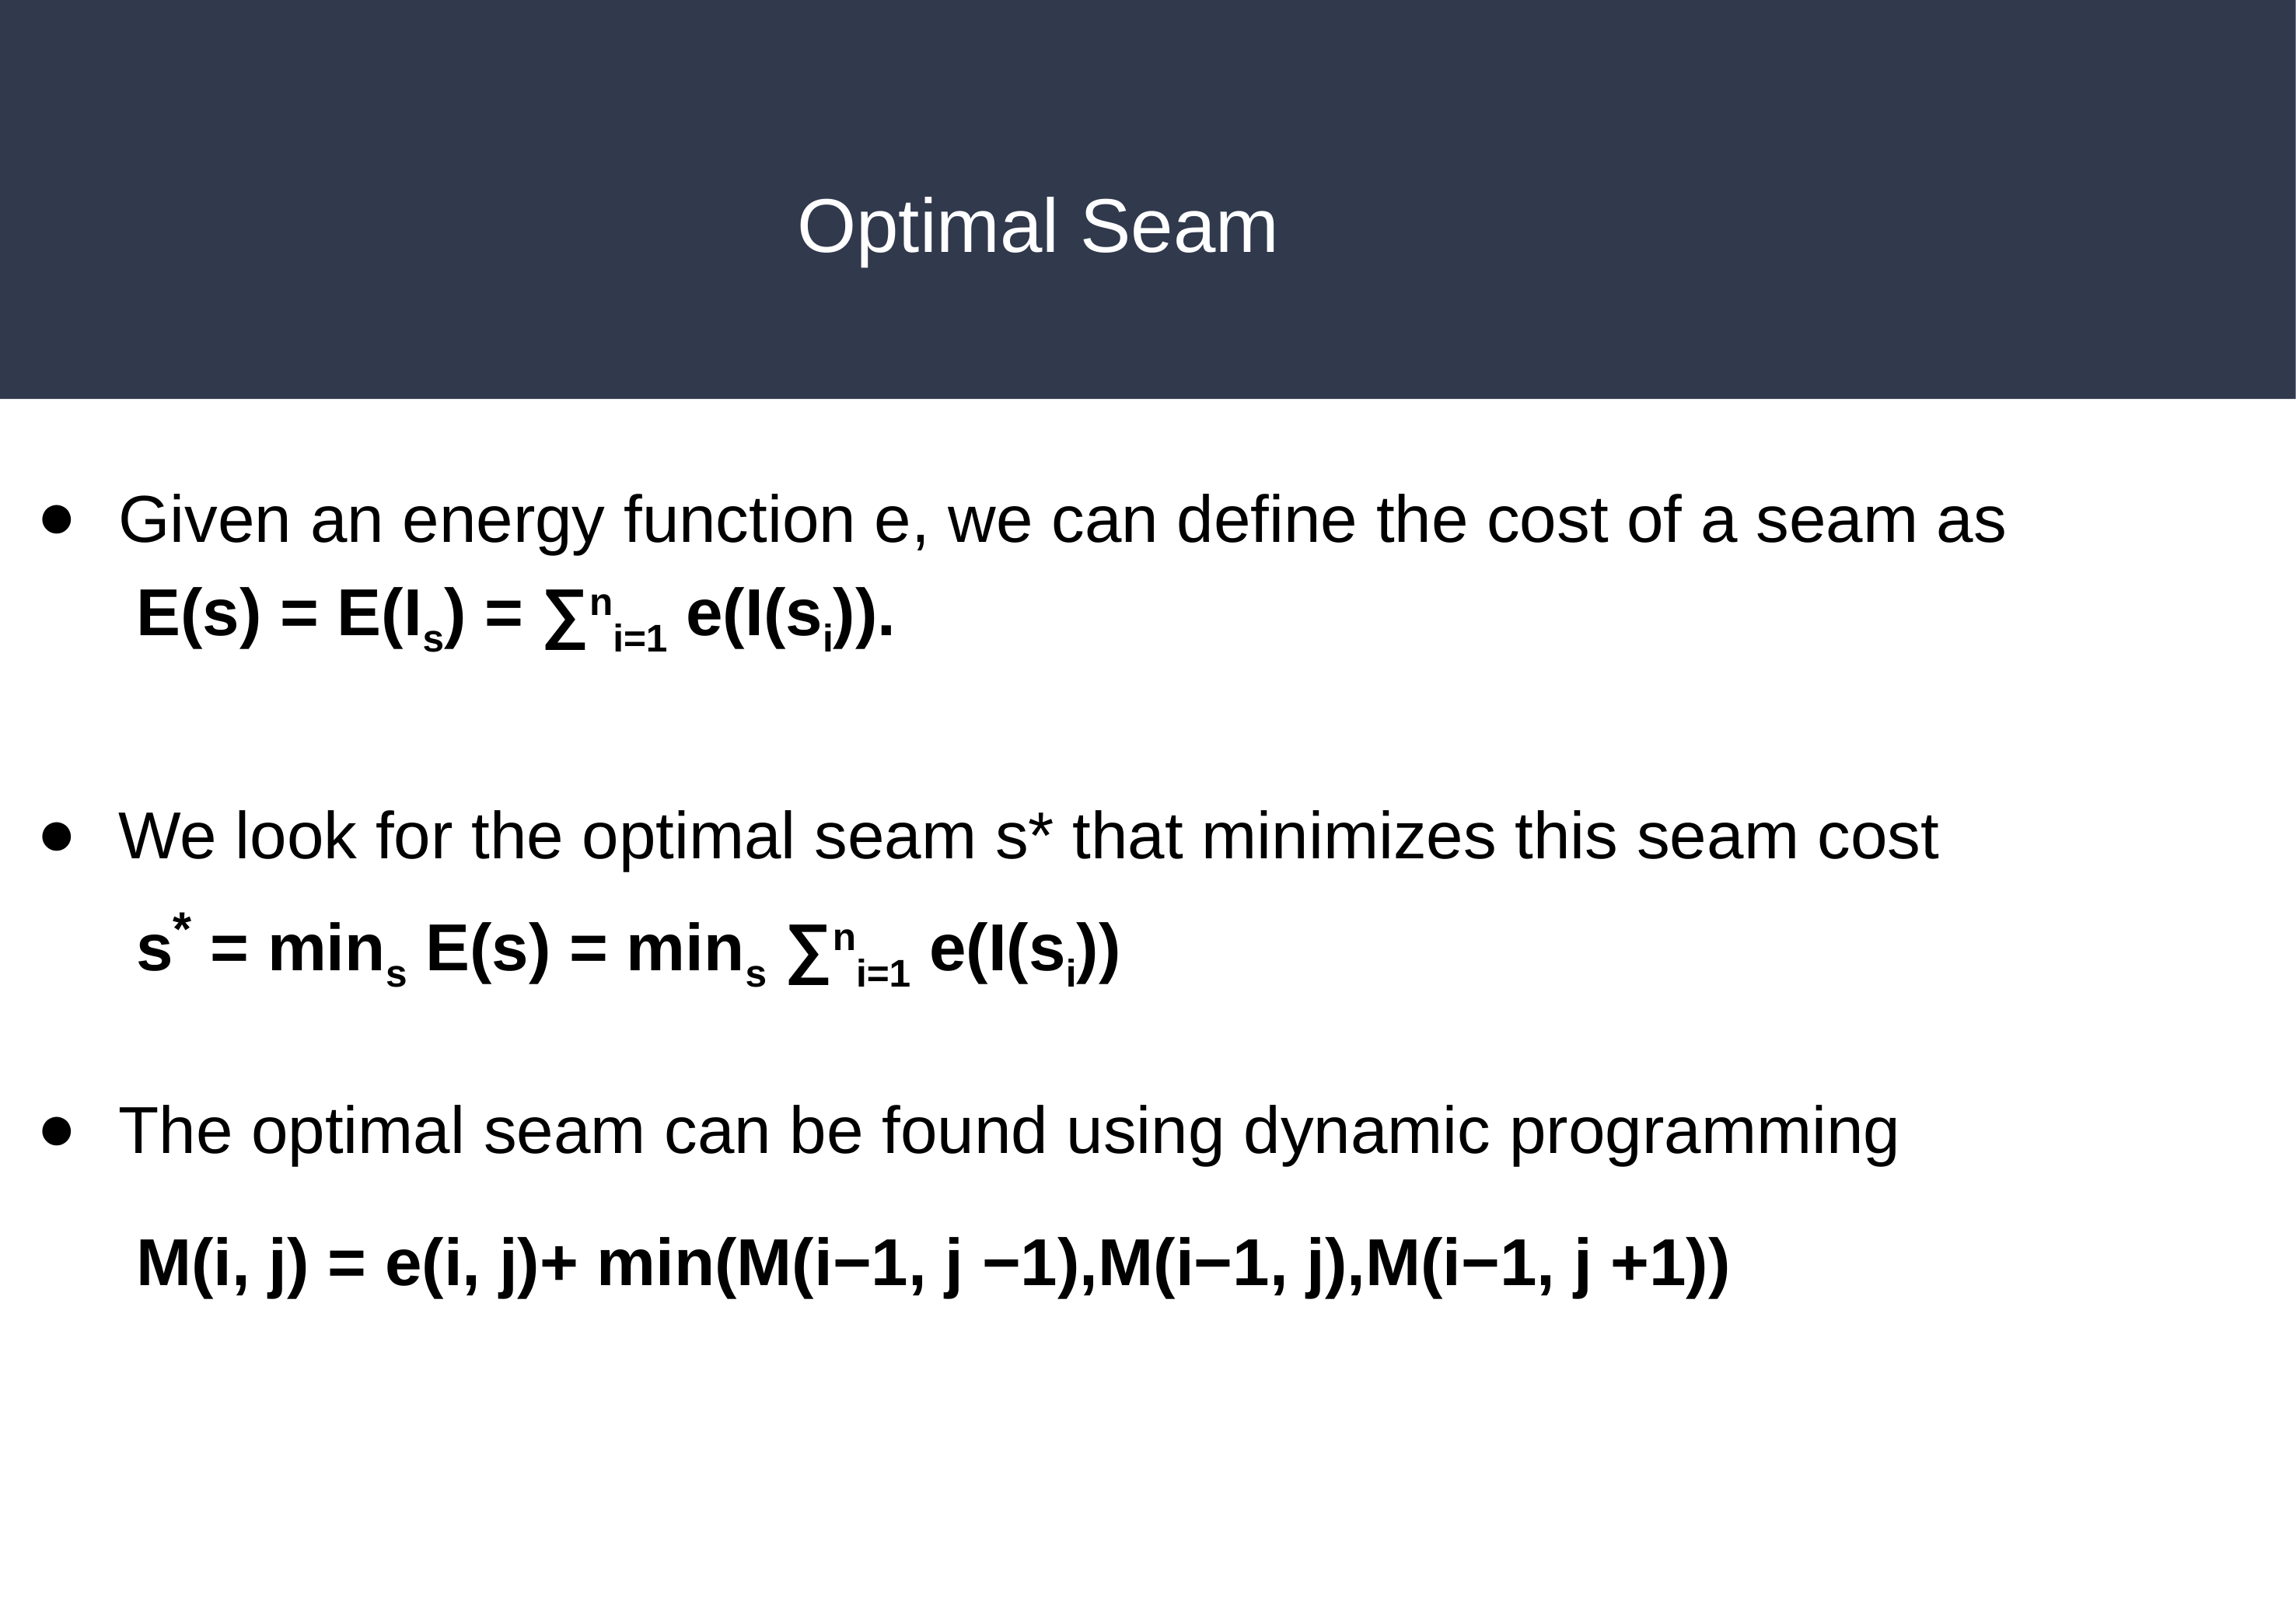

# Optimal Seam

Given an energy function e, we can define the cost of a seam as
	E(s) = E(Is) = ∑ni=1 e(I(si)).

We look for the optimal seam s* that minimizes this seam cost
	s* = mins E(s) = mins ∑ni=1 e(I(si))

The optimal seam can be found using dynamic programming

        	M(i, j) = e(i, j)+ min(M(i−1, j −1),M(i−1, j),M(i−1, j +1))